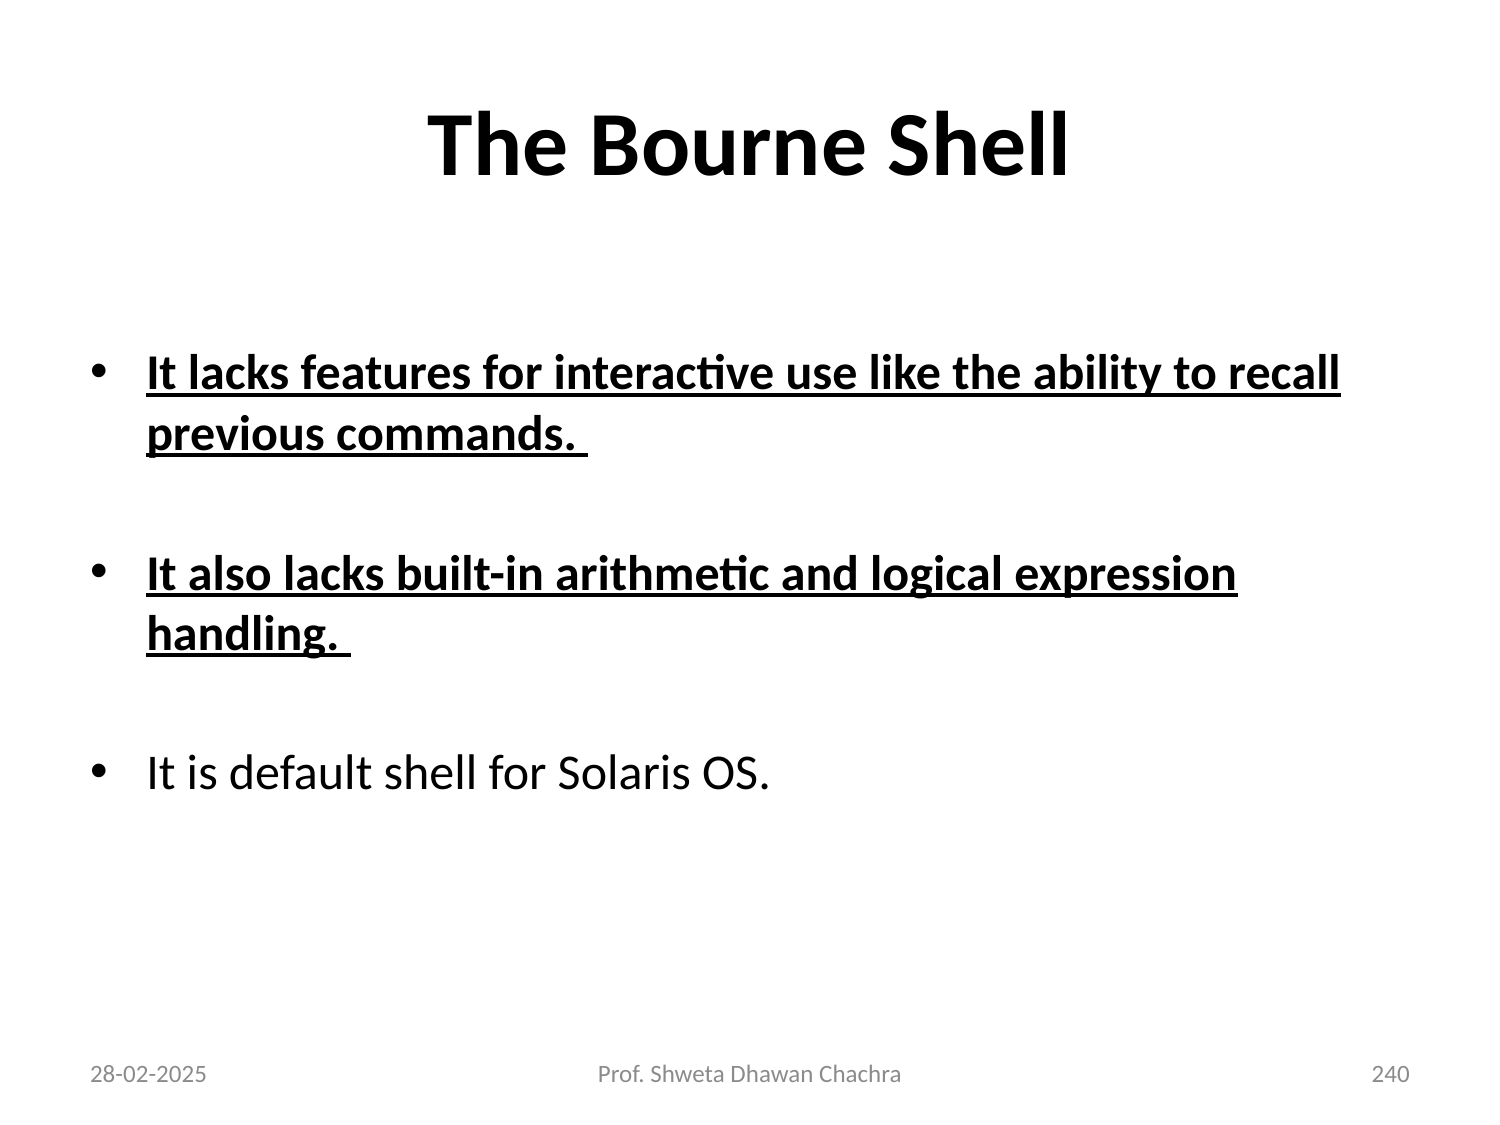

# The Bourne Shell

It lacks features for interactive use like the ability to recall previous commands.

It also lacks built-in arithmetic and logical expression handling.

It is default shell for Solaris OS.

28-02-2025
Prof. Shweta Dhawan Chachra
240